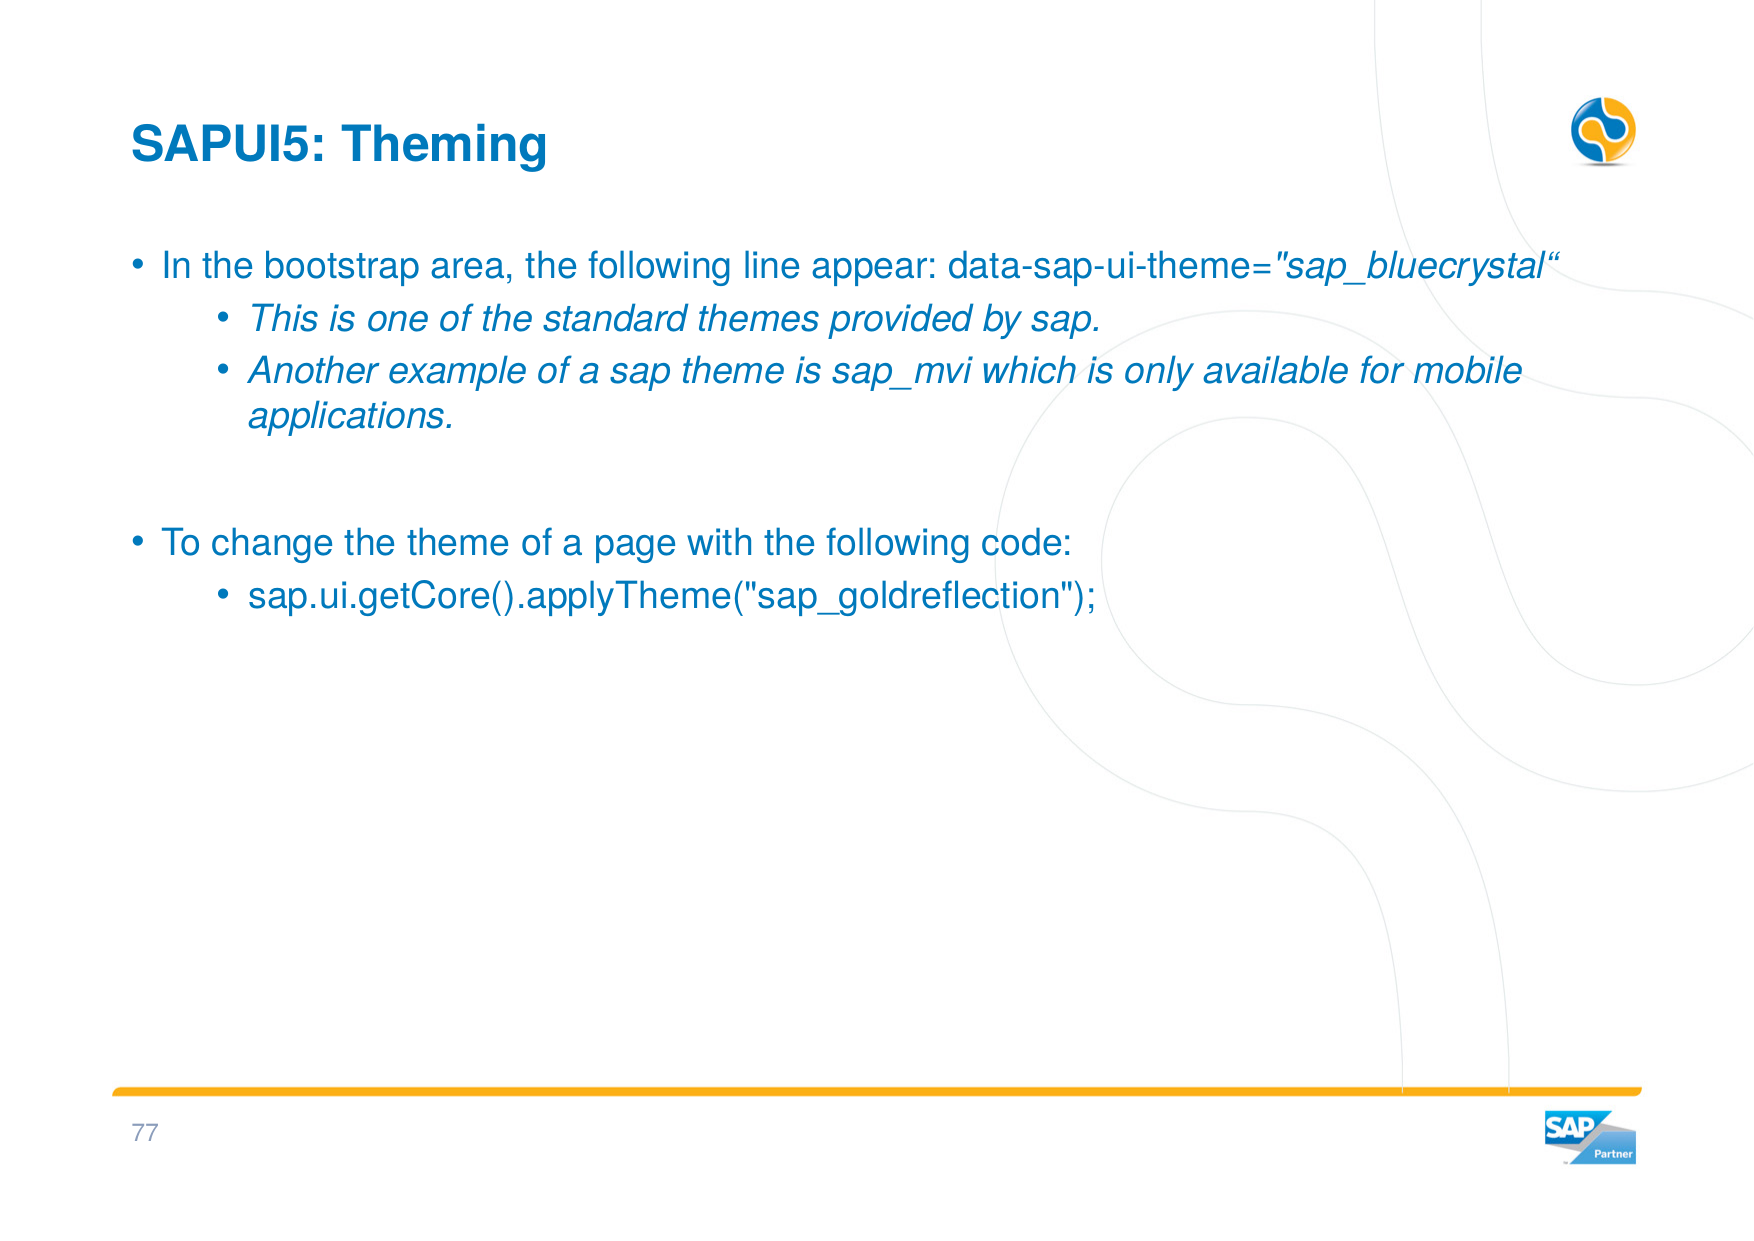

# SAPUI5: Theming
In the bootstrap area, the following line appear: data-sap-ui-theme="sap_bluecrystal“
This is one of the standard themes provided by sap.
Another example of a sap theme is sap_mvi which is only available for mobile applications.

To change the theme of a page with the following code:
sap.ui.getCore().applyTheme("sap_goldreflection");
77